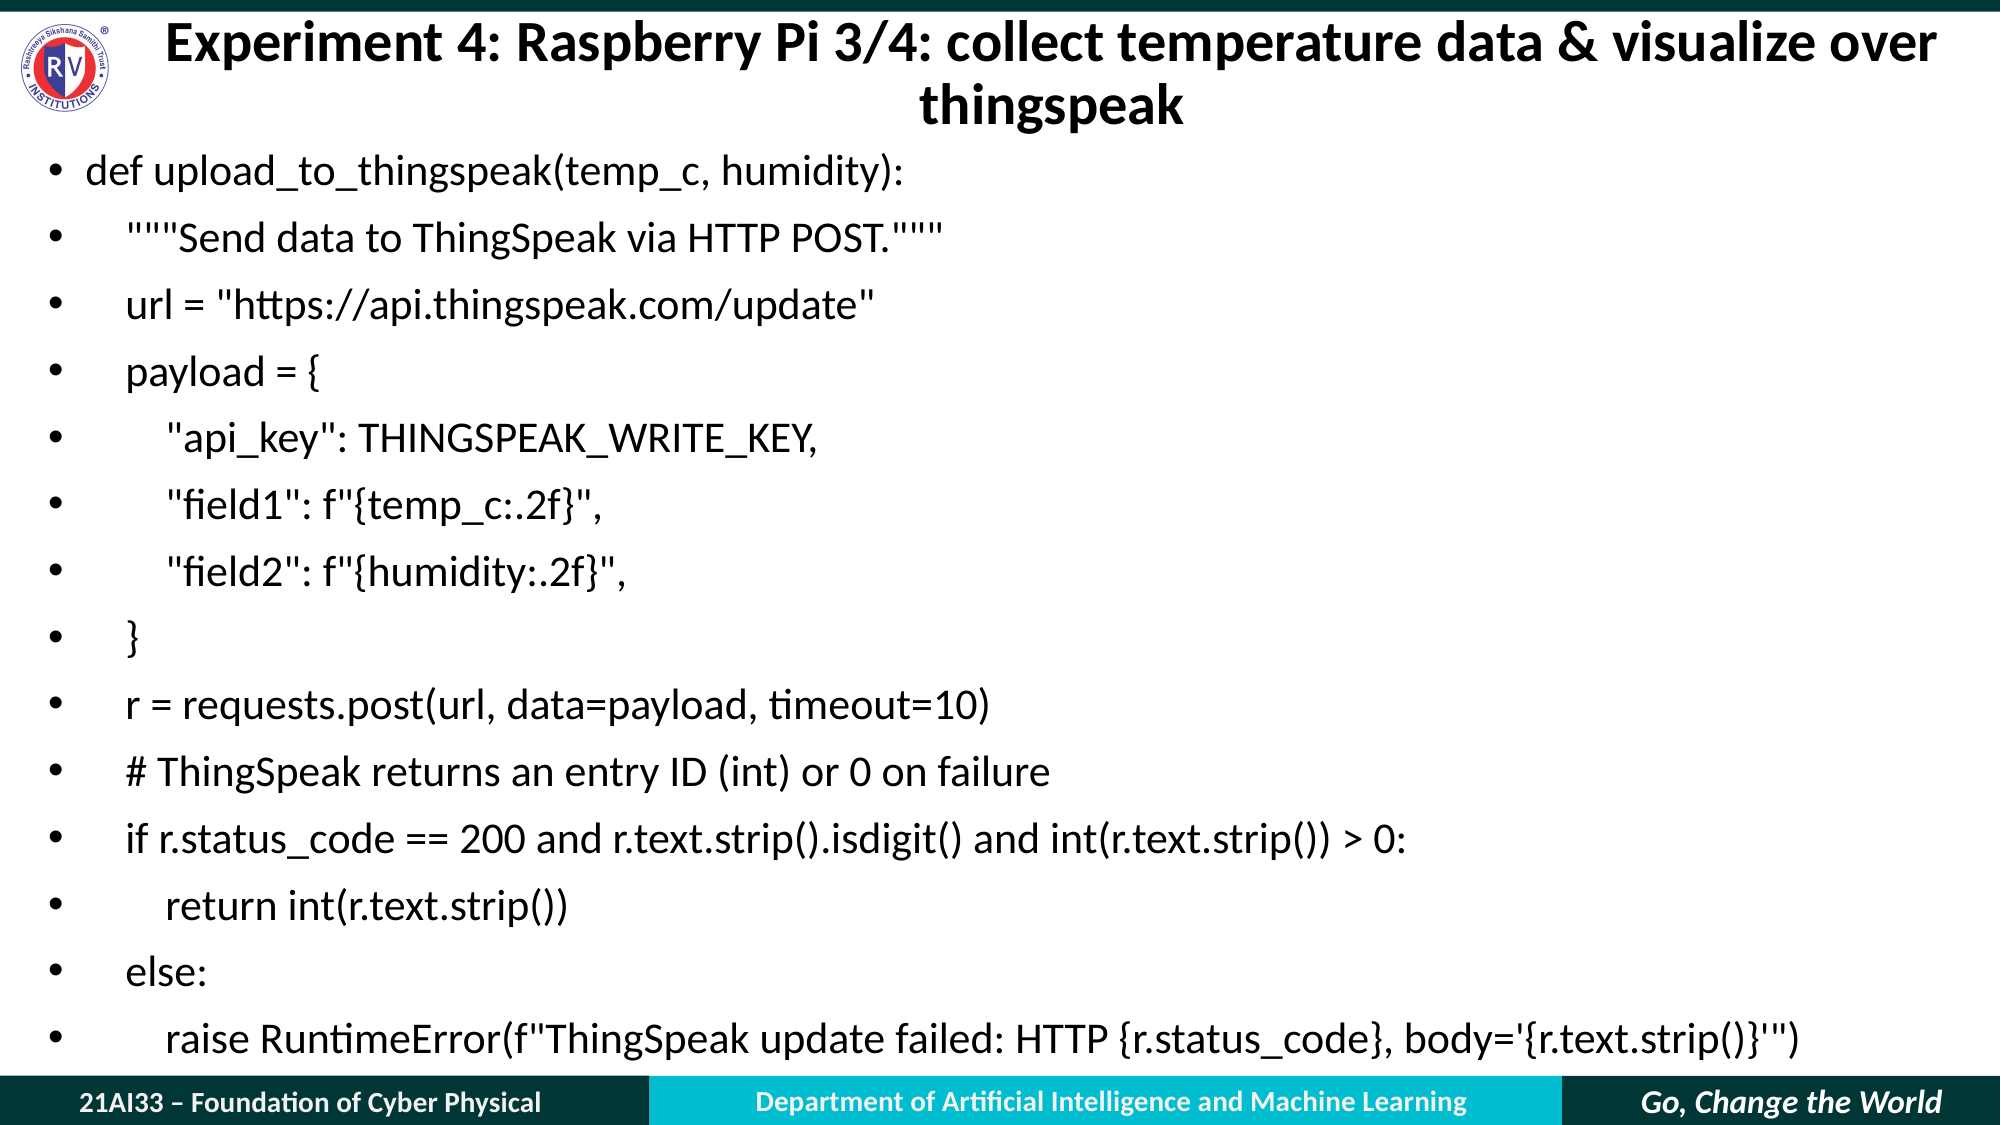

# Experiment 4: Raspberry Pi 3/4: collect temperature data & visualize over thingspeak
def upload_to_thingspeak(temp_c, humidity):
    """Send data to ThingSpeak via HTTP POST."""
    url = "https://api.thingspeak.com/update"
    payload = {
        "api_key": THINGSPEAK_WRITE_KEY,
        "field1": f"{temp_c:.2f}",
        "field2": f"{humidity:.2f}",
    }
    r = requests.post(url, data=payload, timeout=10)
    # ThingSpeak returns an entry ID (int) or 0 on failure
    if r.status_code == 200 and r.text.strip().isdigit() and int(r.text.strip()) > 0:
        return int(r.text.strip())
    else:
        raise RuntimeError(f"ThingSpeak update failed: HTTP {r.status_code}, body='{r.text.strip()}'")